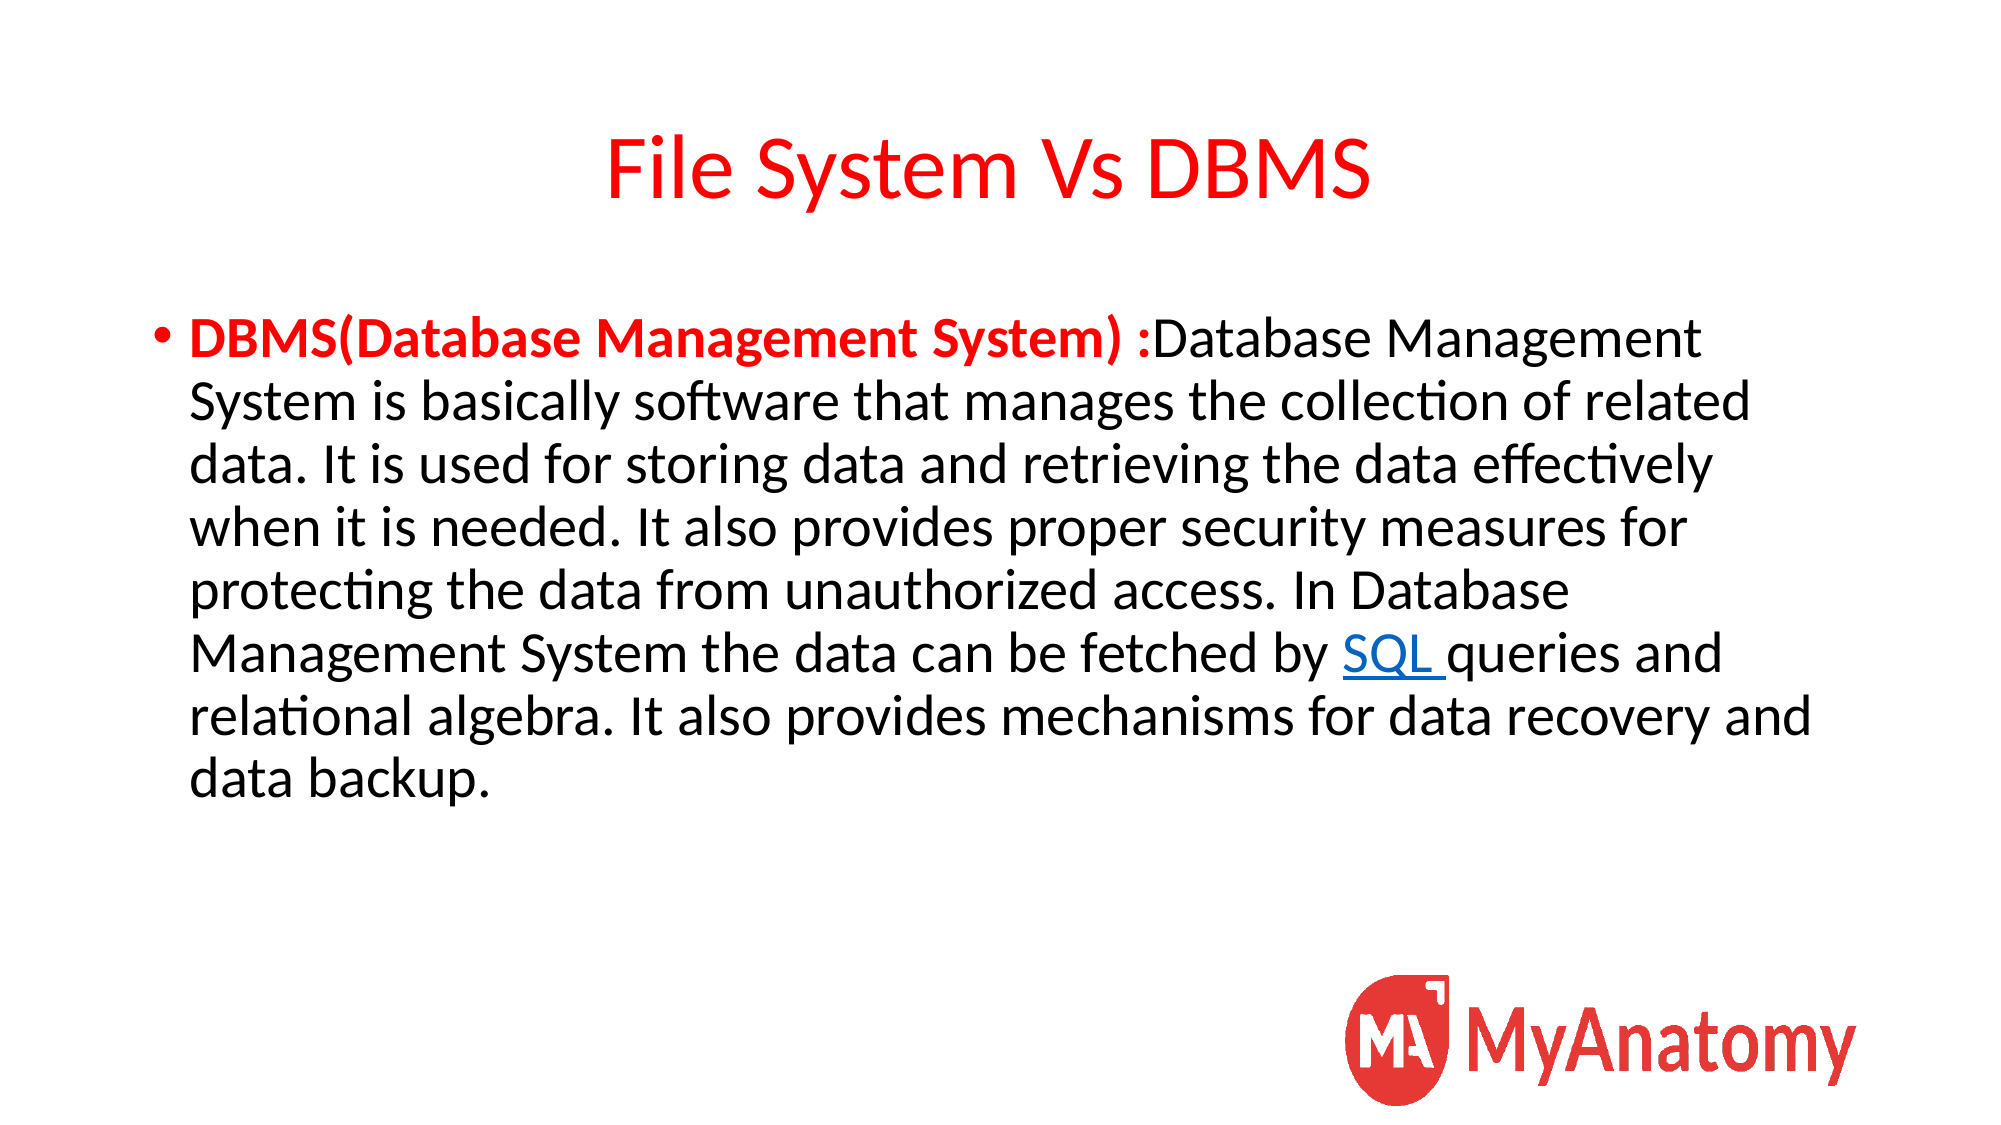

# File System Vs DBMS
DBMS(Database Management System) :Database Management System is basically software that manages the collection of related data. It is used for storing data and retrieving the data effectively when it is needed. It also provides proper security measures for protecting the data from unauthorized access. In Database Management System the data can be fetched by SQL queries and relational algebra. It also provides mechanisms for data recovery and data backup.